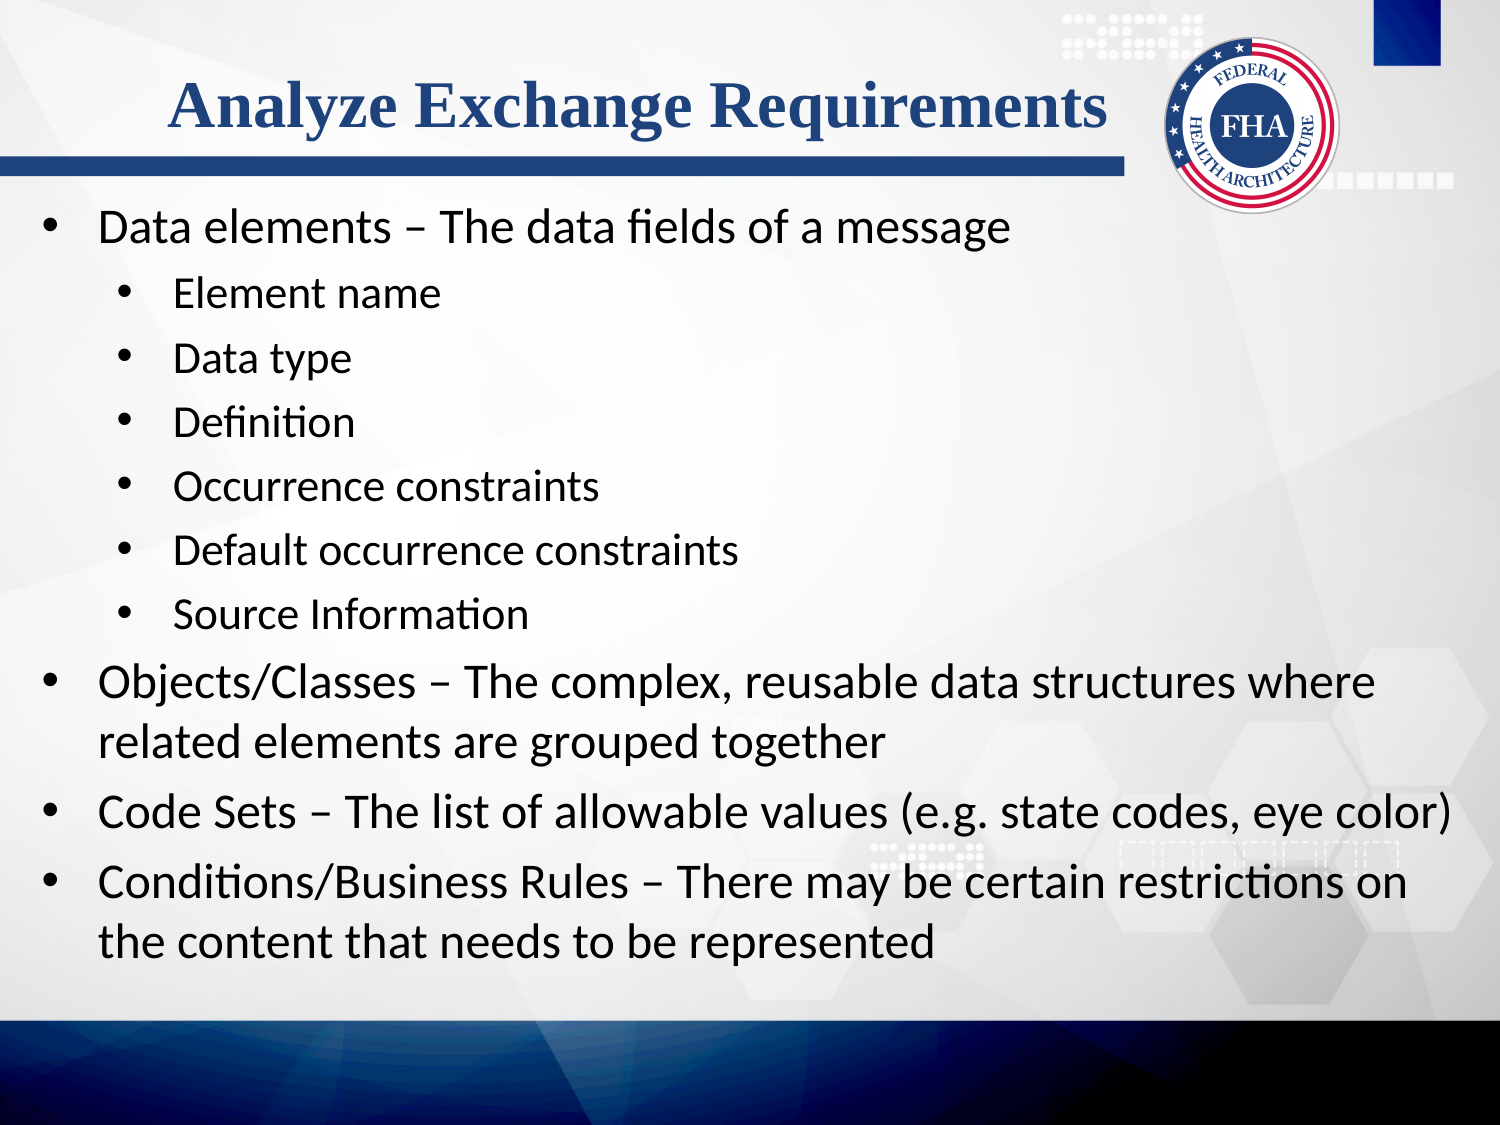

# Analyze Exchange Requirements
Data elements – The data fields of a message
Element name
Data type
Definition
Occurrence constraints
Default occurrence constraints
Source Information
Objects/Classes – The complex, reusable data structures where related elements are grouped together
Code Sets – The list of allowable values (e.g. state codes, eye color)
Conditions/Business Rules – There may be certain restrictions on the content that needs to be represented